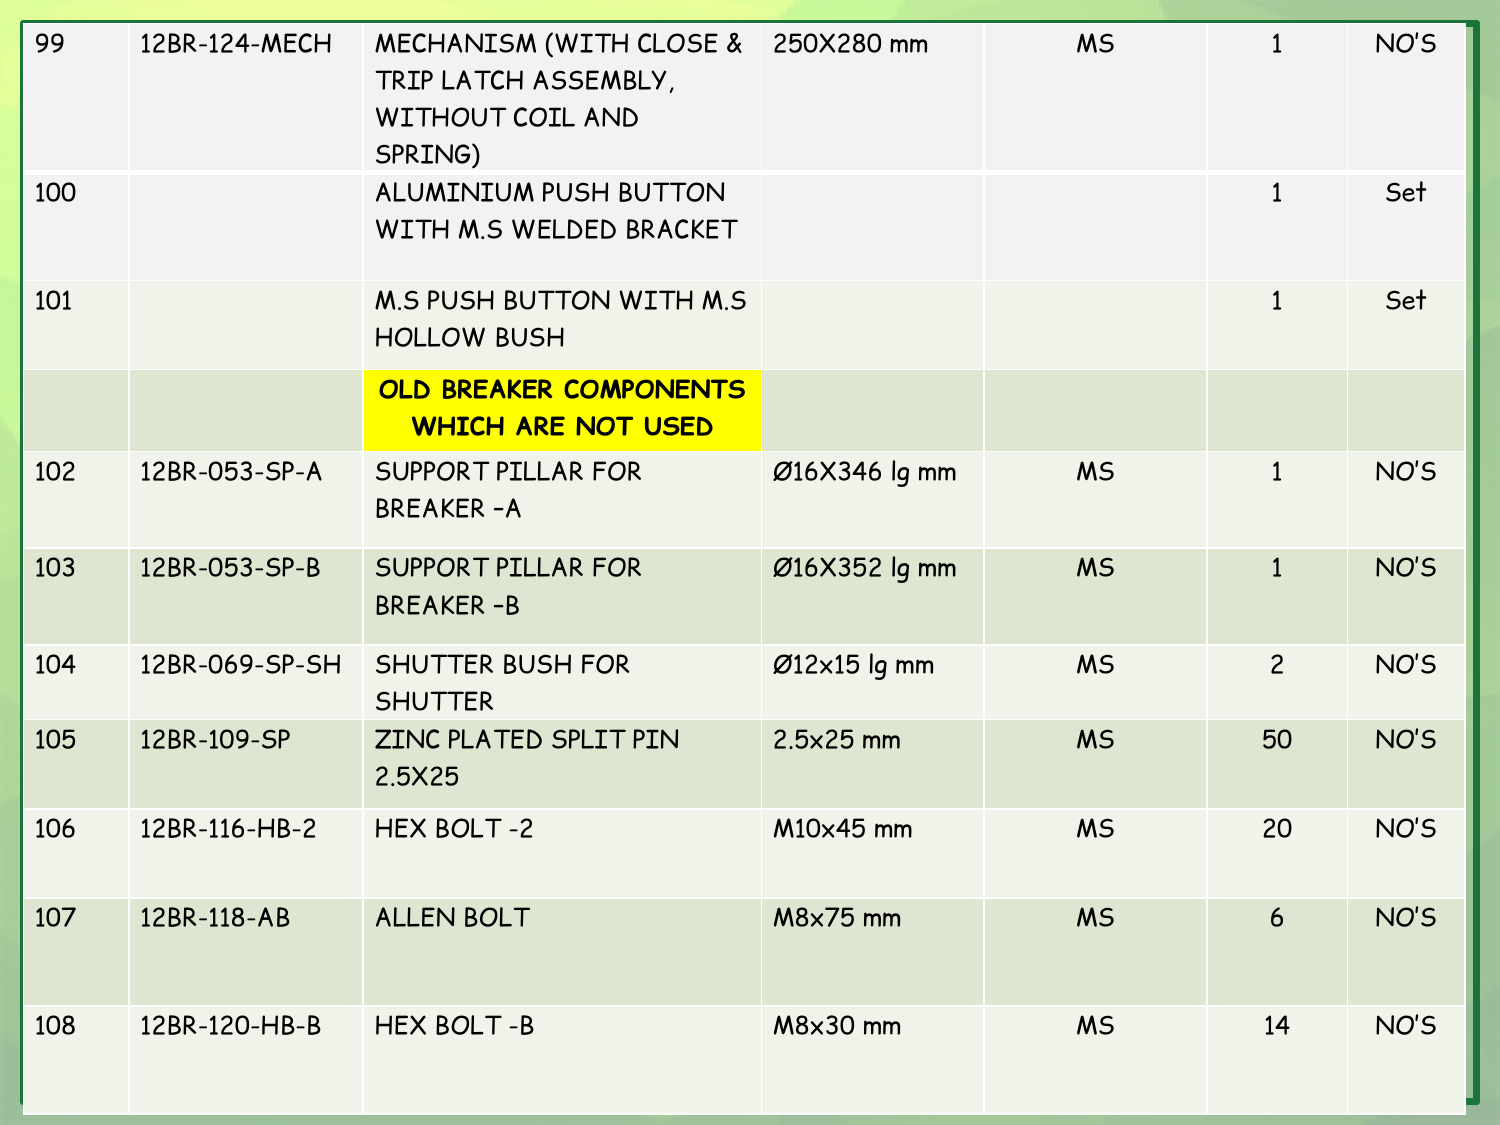

| 99 | 12BR-124-MECH | MECHANISM (WITH CLOSE & TRIP LATCH ASSEMBLY, WITHOUT COIL AND SPRING) | 250X280 mm | MS | 1 | NO’S |
| --- | --- | --- | --- | --- | --- | --- |
| 100 |  | ALUMINIUM PUSH BUTTON WITH M.S WELDED BRACKET |  |  | 1 | Set |
| 101 |  | M.S PUSH BUTTON WITH M.S HOLLOW BUSH |  |  | 1 | Set |
|  |  | OLD BREAKER COMPONENTS WHICH ARE NOT USED |  |  |  |  |
| 102 | 12BR-053-SP-A | SUPPORT PILLAR FOR BREAKER –A | Ø16X346 lg mm | MS | 1 | NO’S |
| 103 | 12BR-053-SP-B | SUPPORT PILLAR FOR BREAKER –B | Ø16X352 lg mm | MS | 1 | NO’S |
| 104 | 12BR-069-SP-SH | SHUTTER BUSH FOR SHUTTER | Ø12x15 lg mm | MS | 2 | NO’S |
| 105 | 12BR-109-SP | ZINC PLATED SPLIT PIN 2.5X25 | 2.5x25 mm | MS | 50 | NO’S |
| 106 | 12BR-116-HB-2 | HEX BOLT -2 | M10x45 mm | MS | 20 | NO’S |
| 107 | 12BR-118-AB | ALLEN BOLT | M8x75 mm | MS | 6 | NO’S |
| 108 | 12BR-120-HB-B | HEX BOLT -B | M8x30 mm | MS | 14 | NO’S |

13